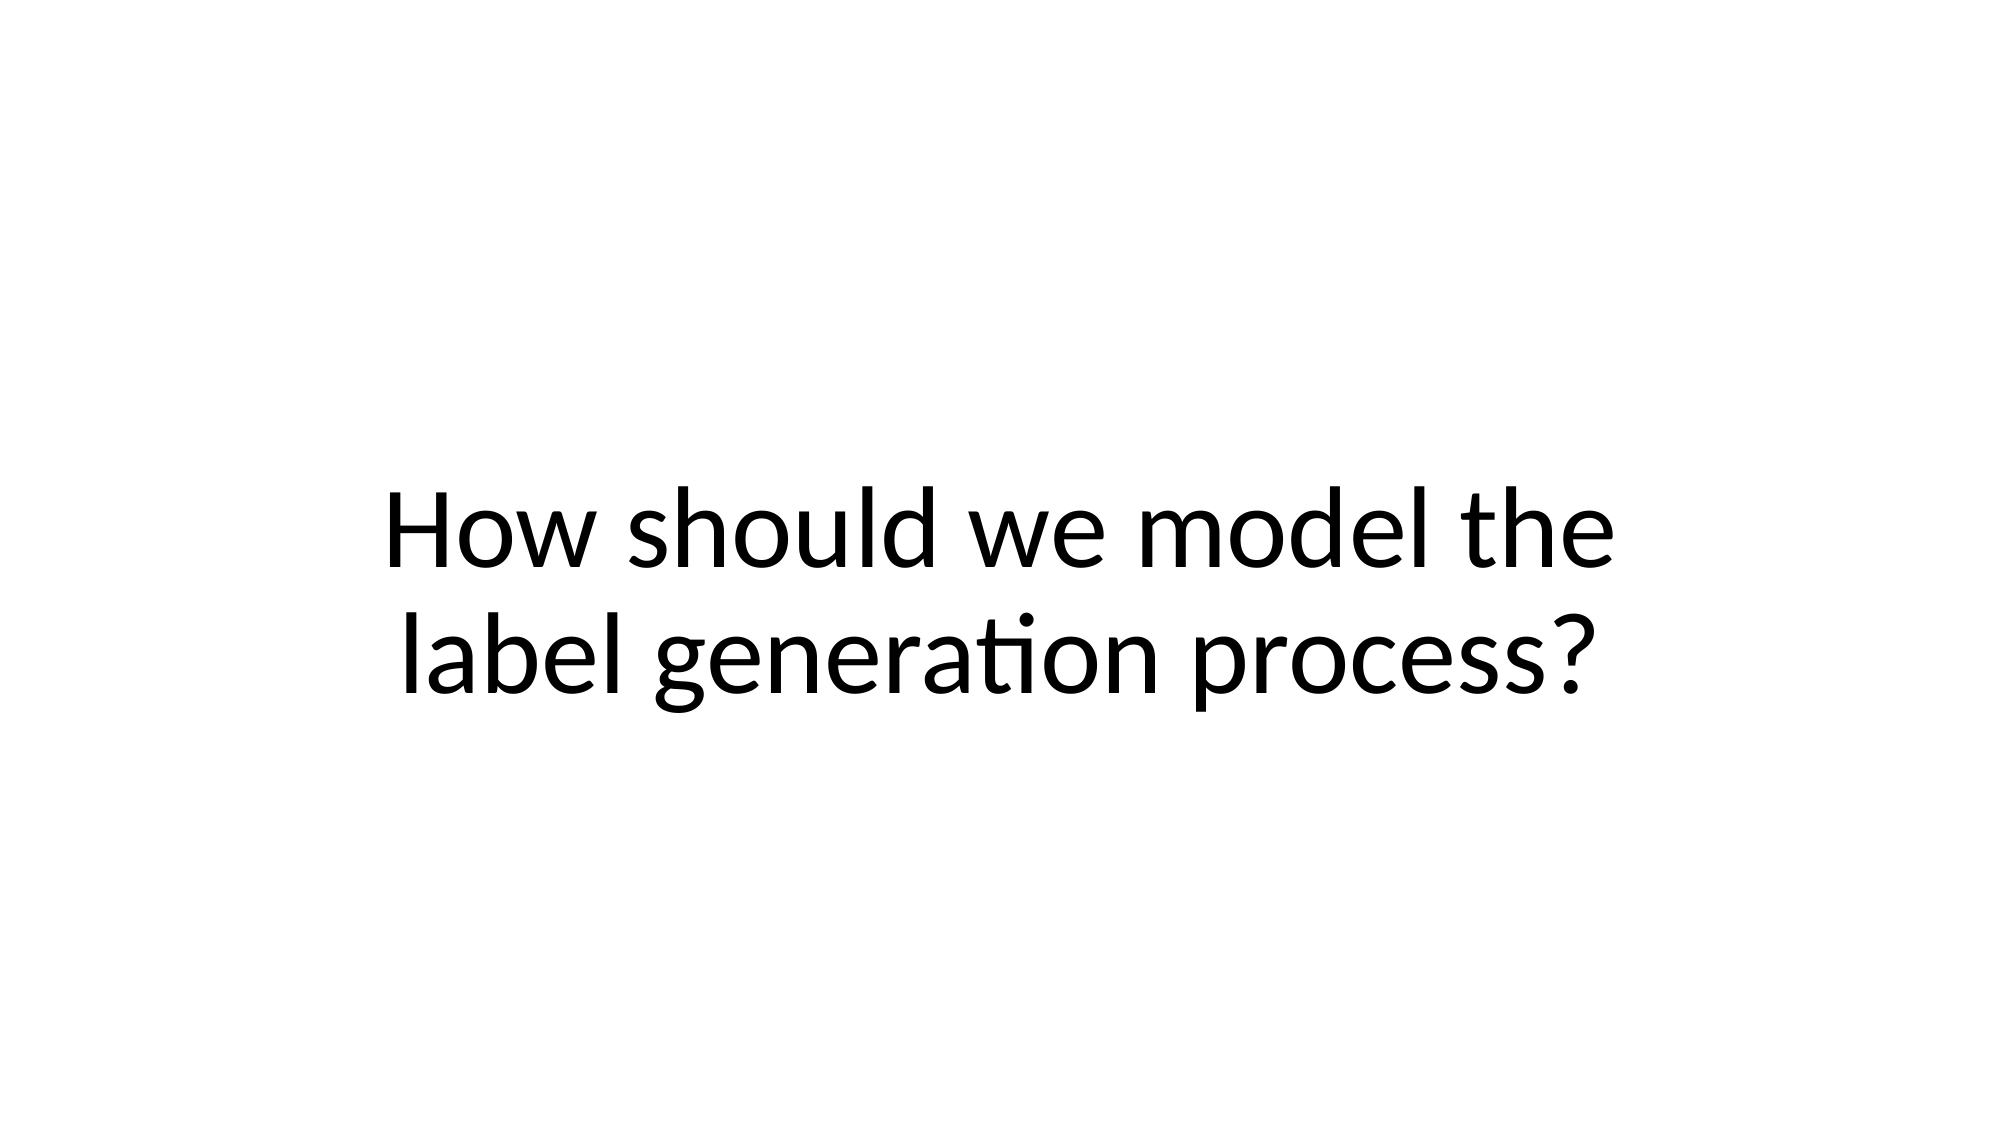

# How should we model the label generation process?